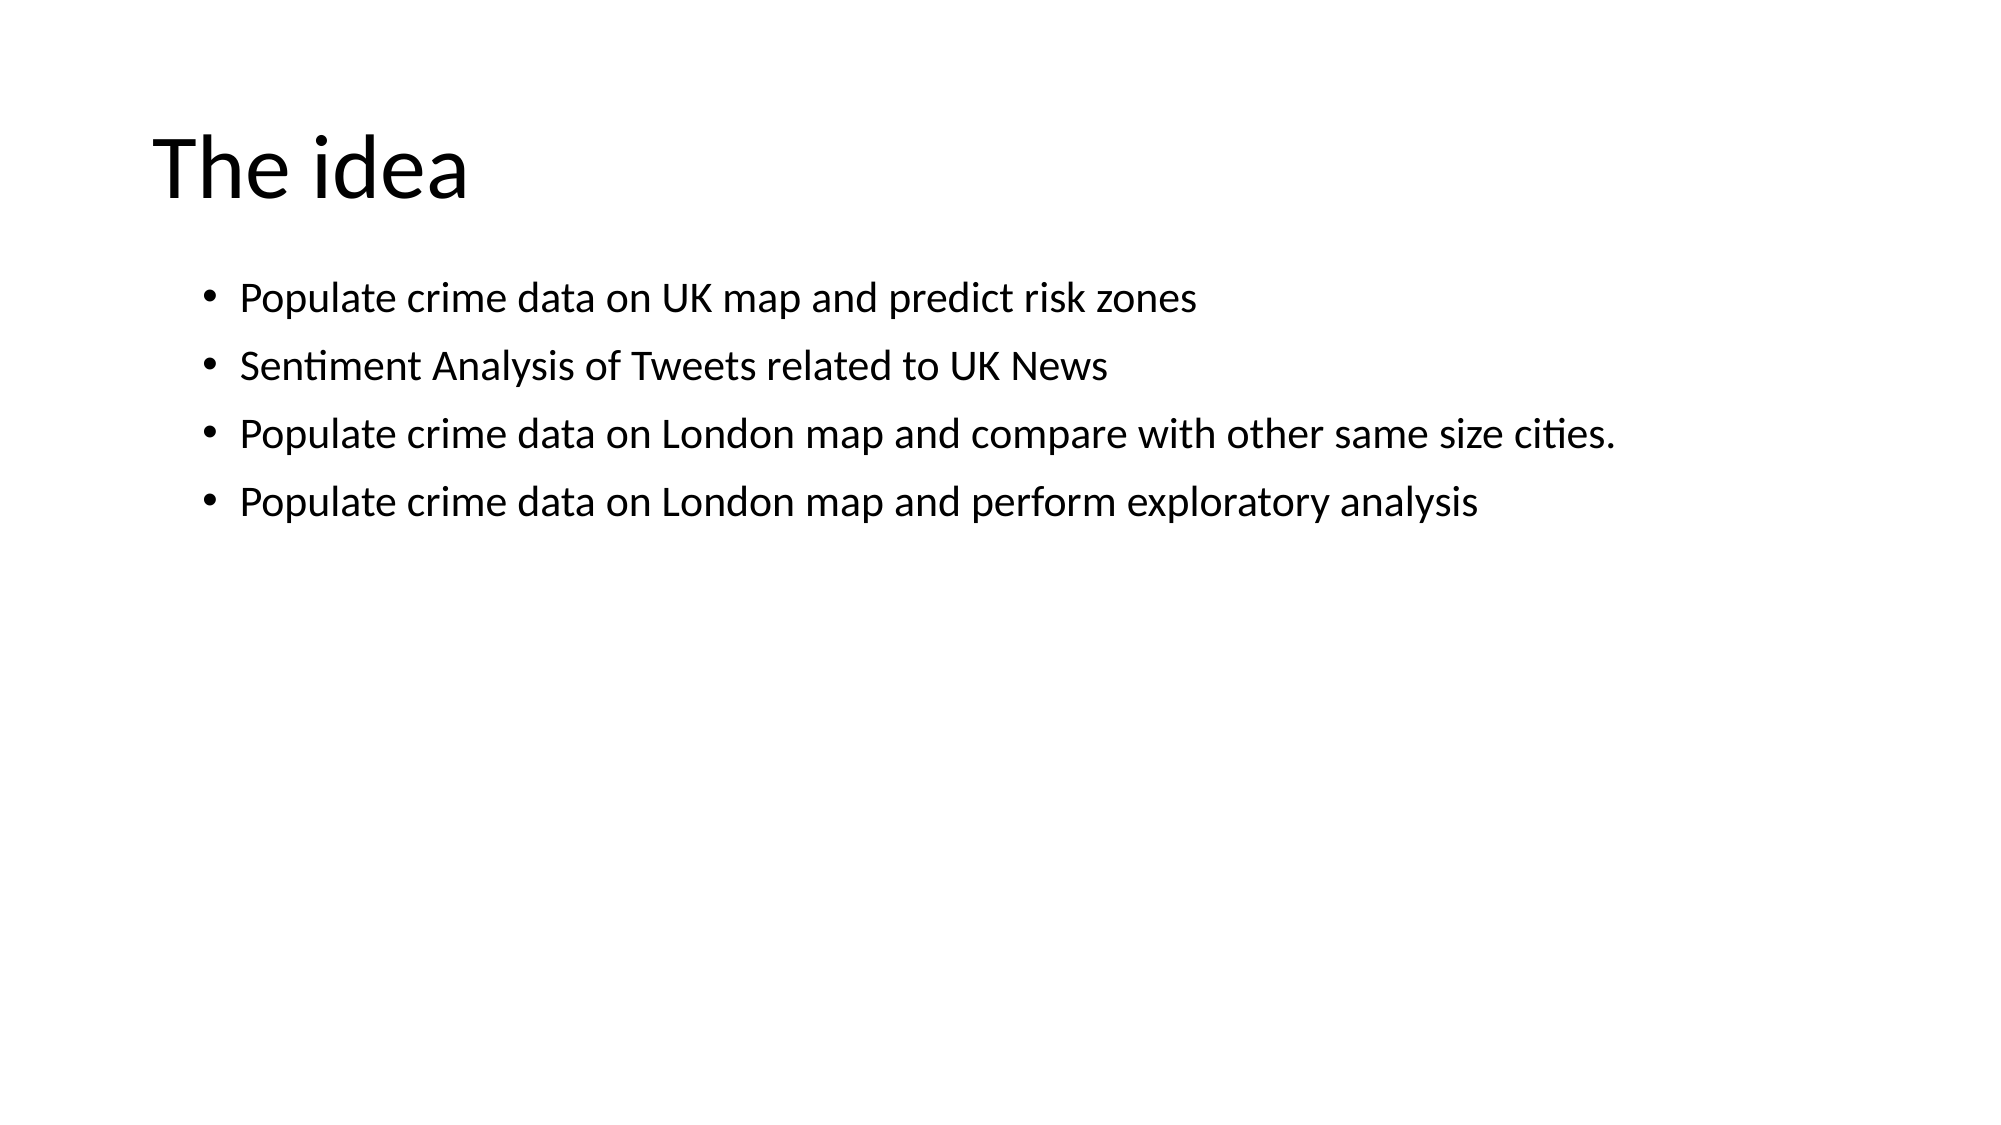

# The idea
Populate crime data on UK map and predict risk zones
Sentiment Analysis of Tweets related to UK News
Populate crime data on London map and compare with other same size cities.
Populate crime data on London map and perform exploratory analysis